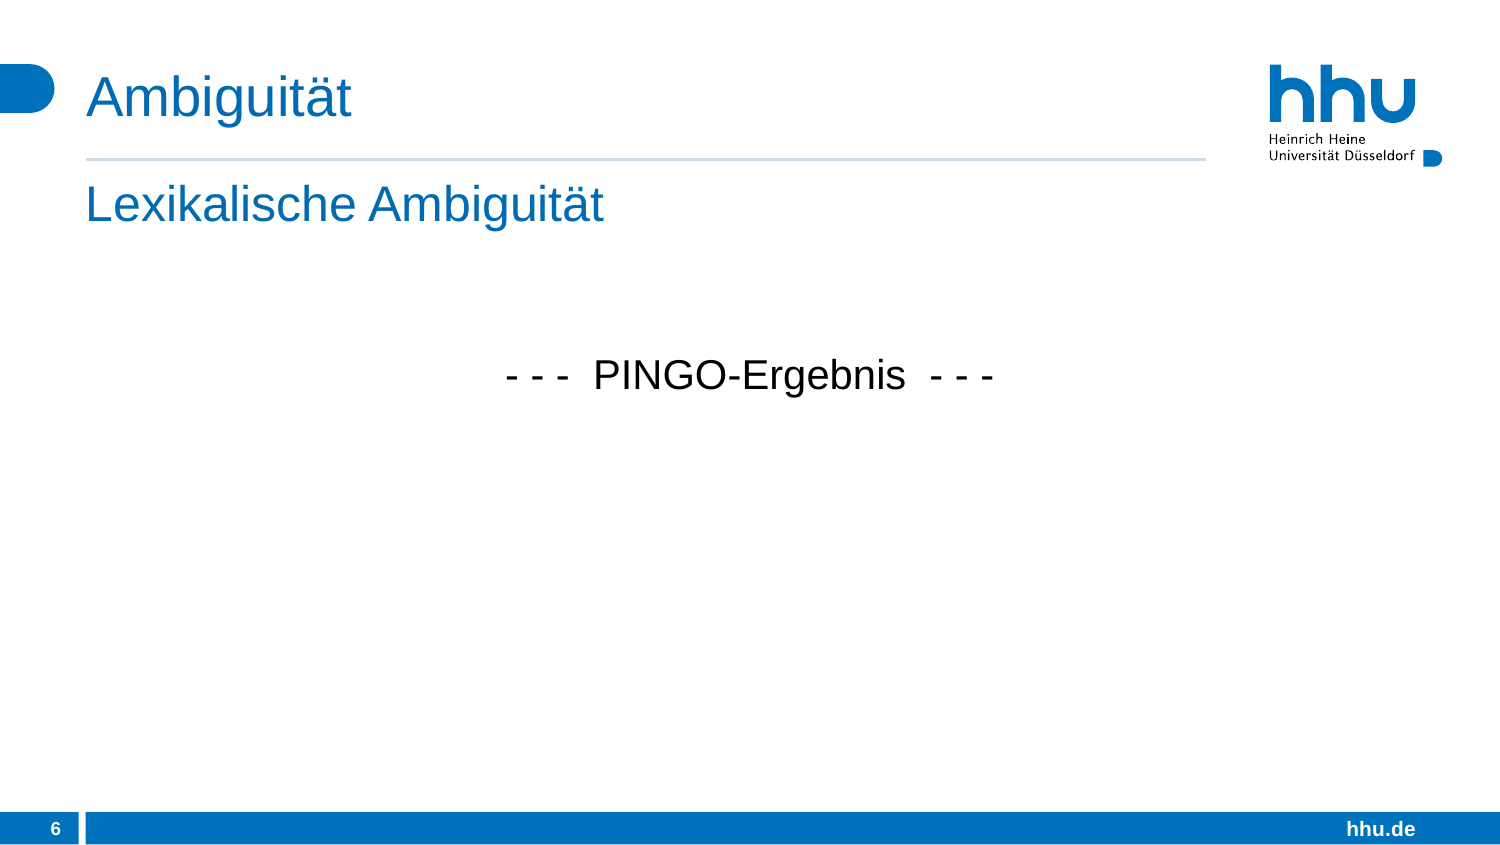

# Ambiguität
Lexikalische Ambiguität
 - - -  PINGO-Ergebnis  - - -
6